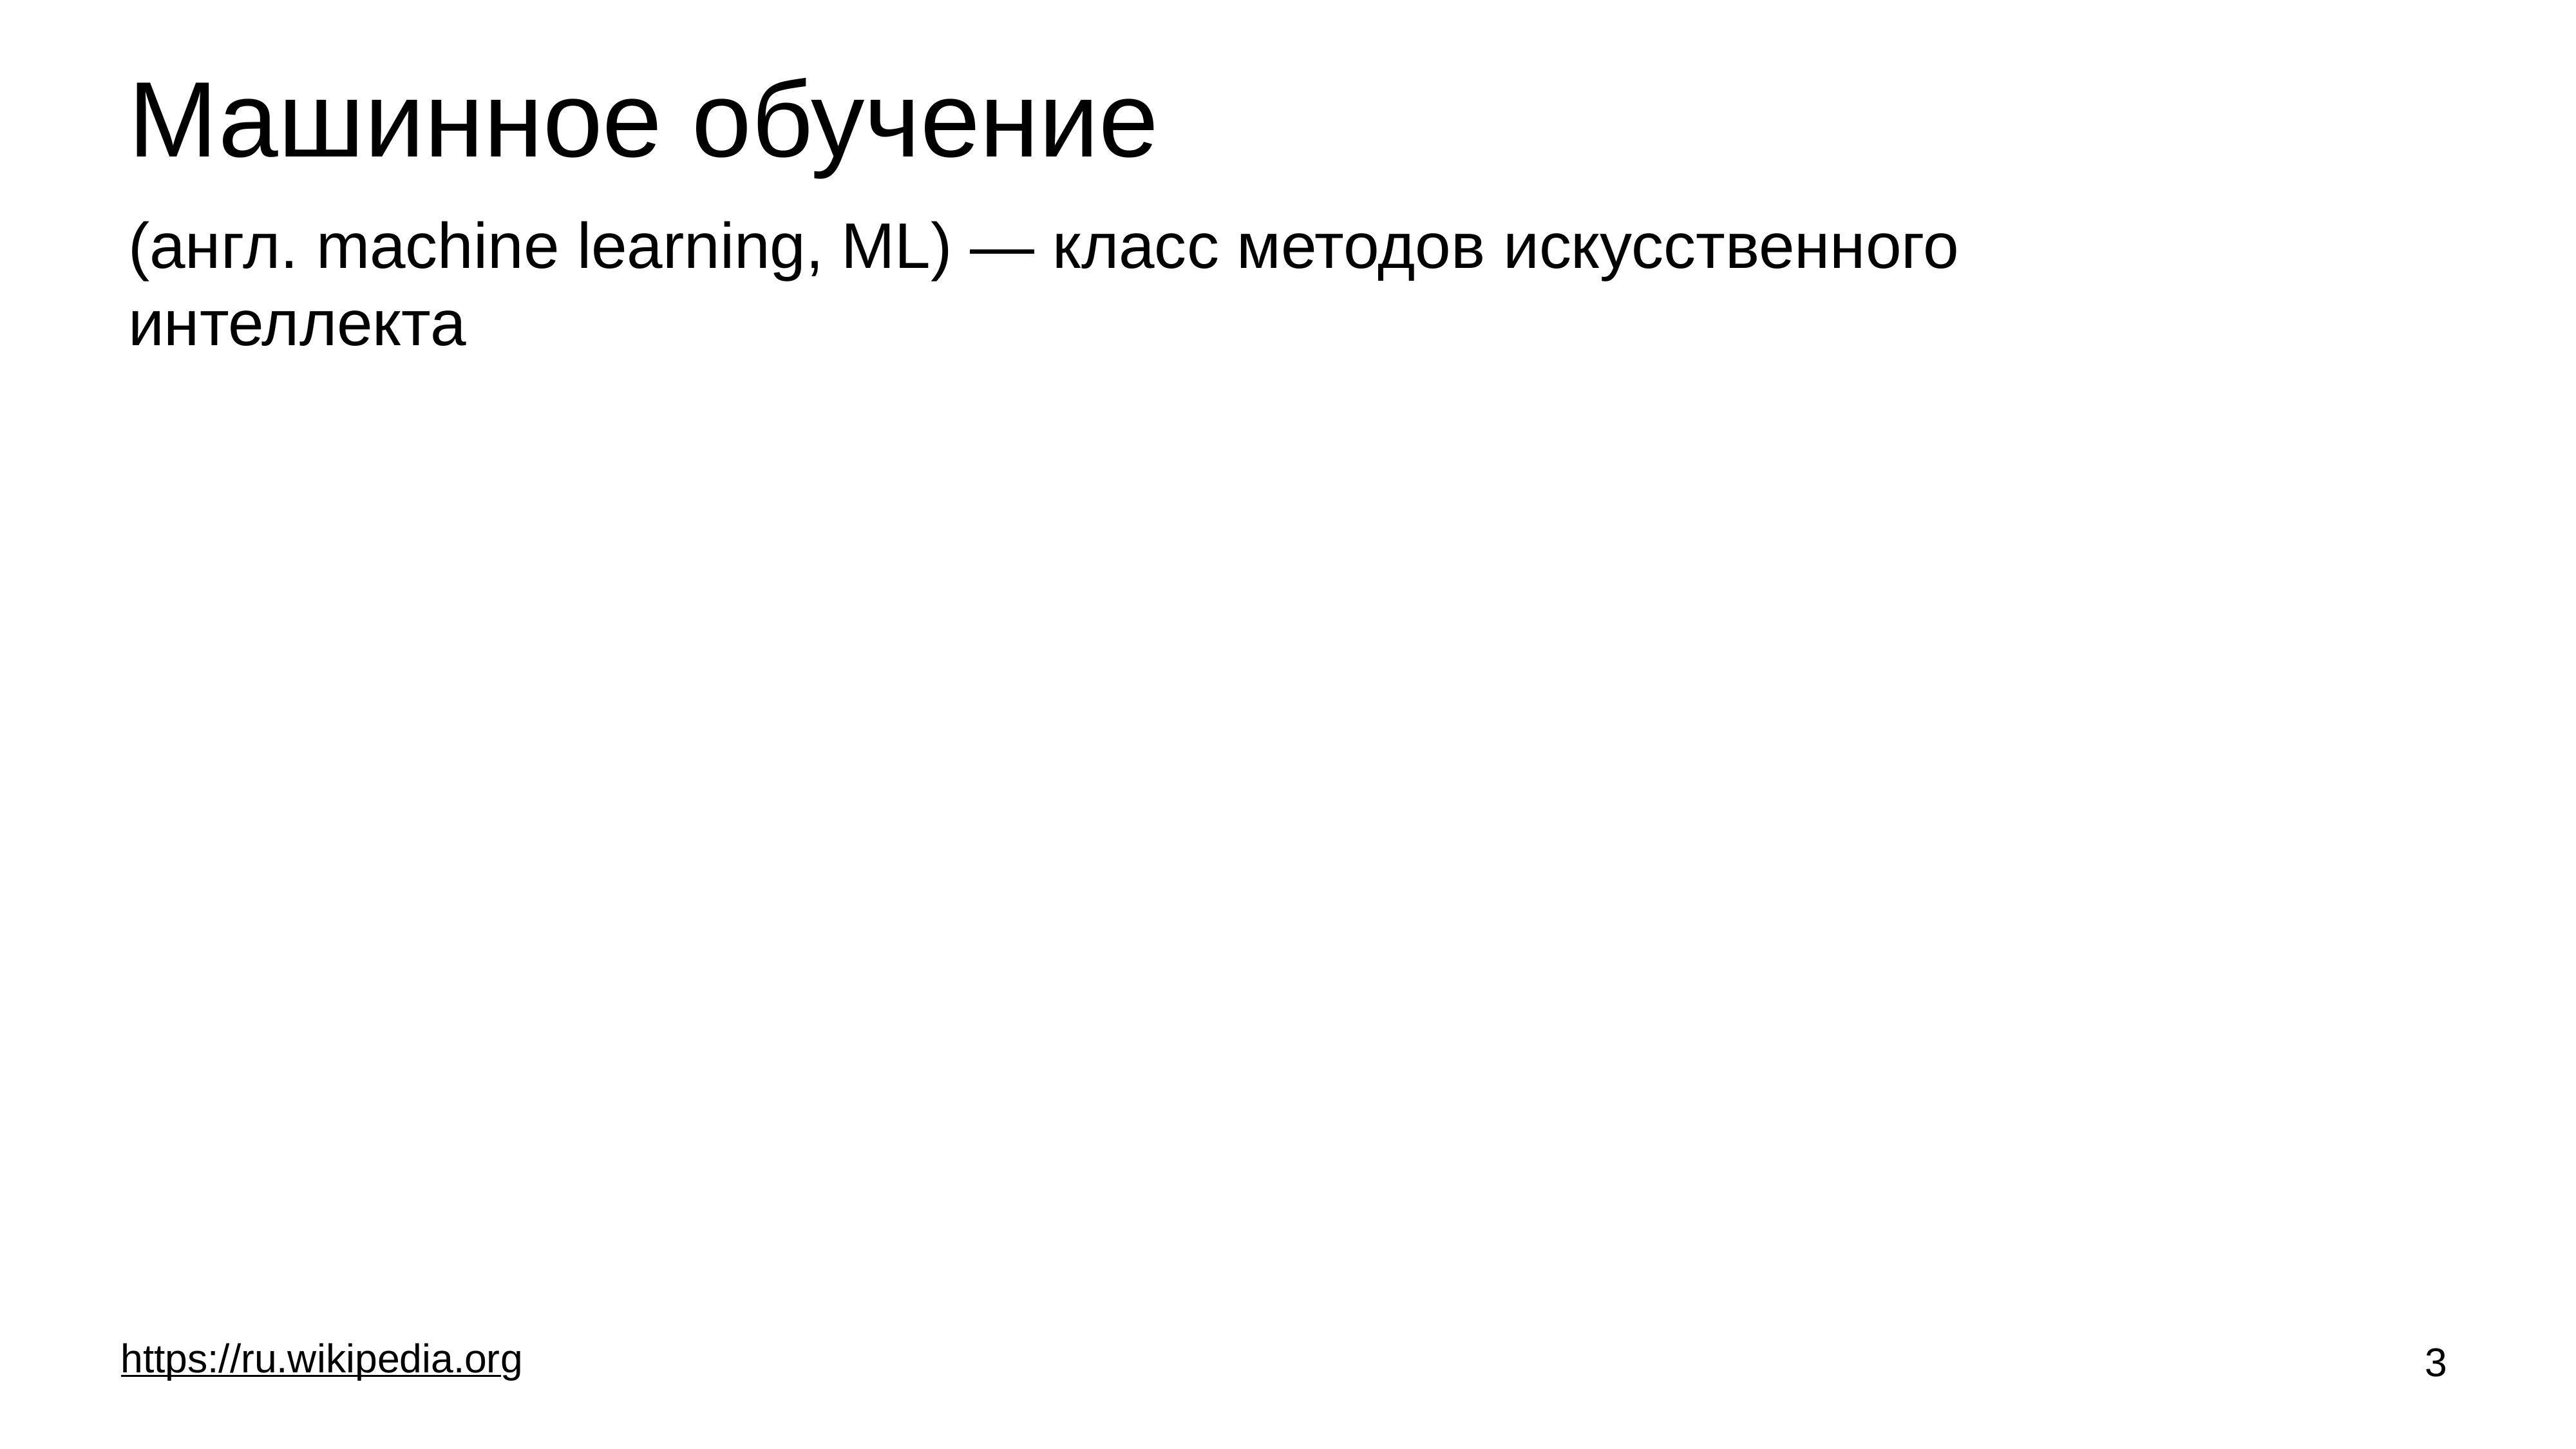

Машинное обучение
(англ. machine learning, ML) — класс методов искусственного интеллекта
https://ru.wikipedia.org
3